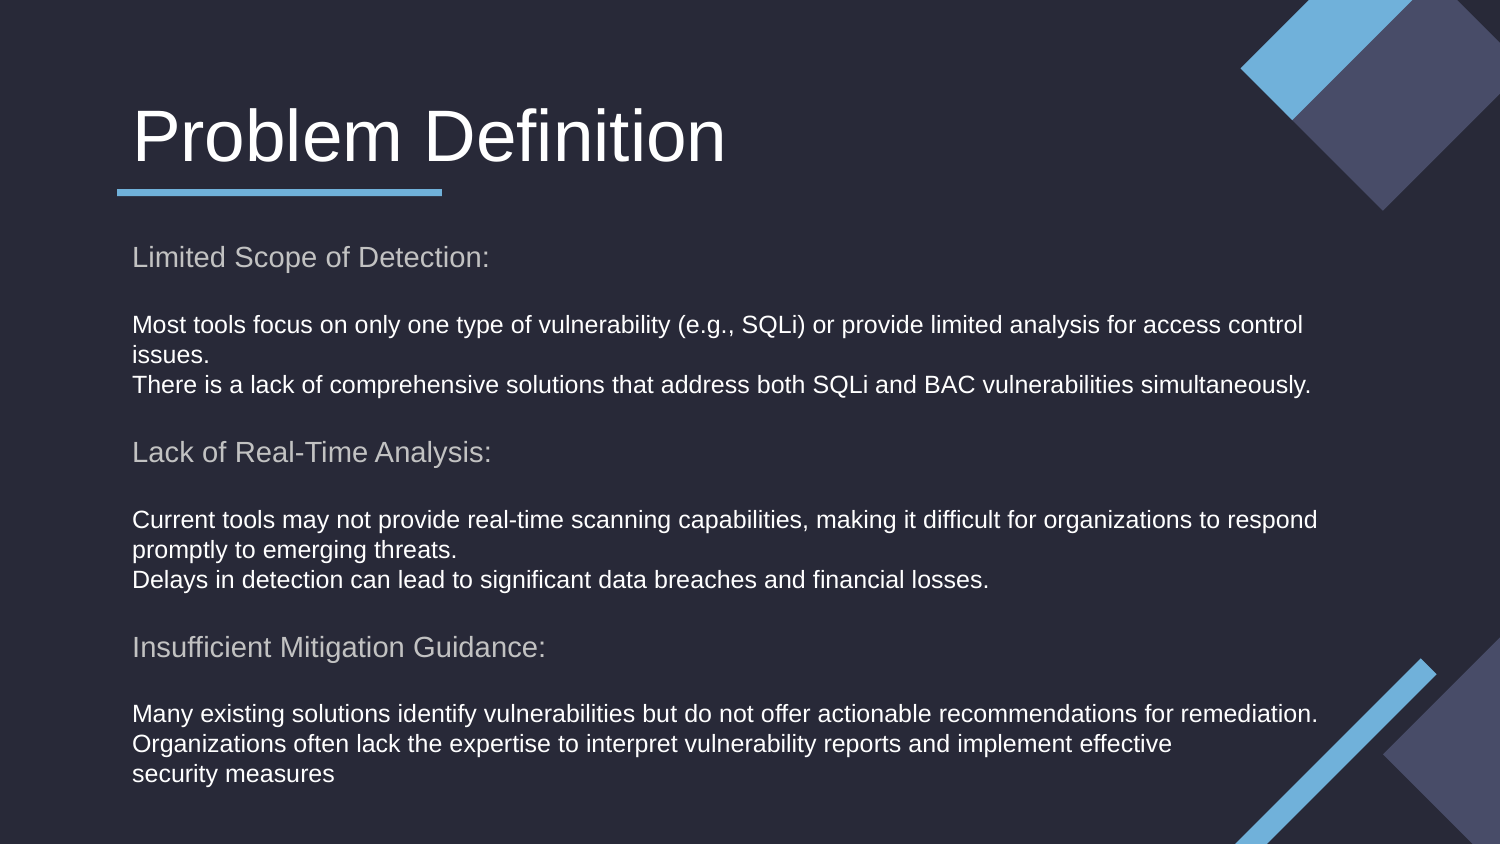

# Problem Definition
Limited Scope of Detection: ​

Most tools focus on only one type of vulnerability (e.g., SQLi) or provide limited analysis for access control issues.​
There is a lack of comprehensive solutions that address both SQLi and BAC vulnerabilities simultaneously.​
Lack of Real-Time Analysis:​
​
Current tools may not provide real-time scanning capabilities, making it difficult for organizations to respond promptly to emerging threats.​
Delays in detection can lead to significant data breaches and financial losses.​
Insufficient Mitigation Guidance:​
​
Many existing solutions identify vulnerabilities but do not offer actionable recommendations for remediation.​
Organizations often lack the expertise to interpret vulnerability reports and implement effective security measures